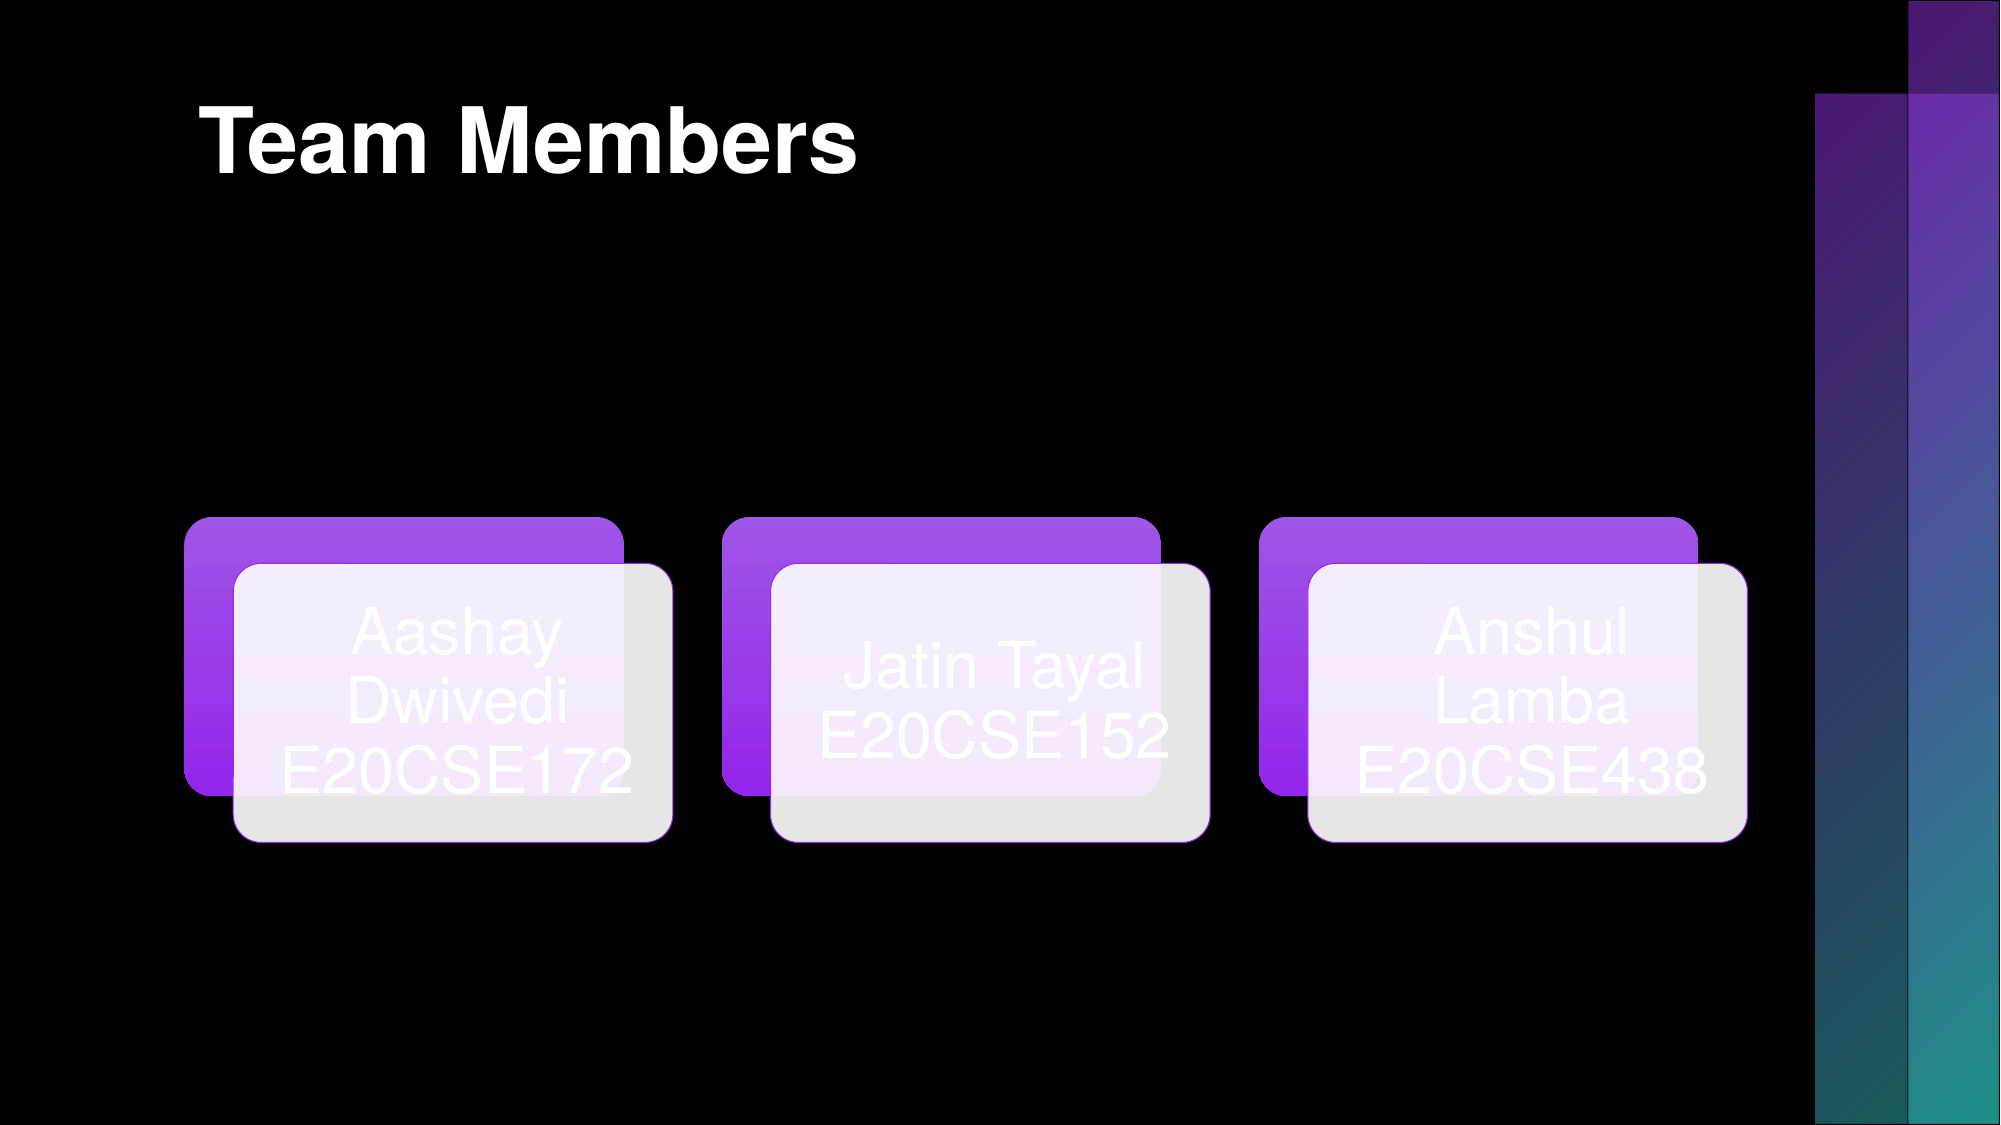

# Team Members

Aashay Dwivedi E20CSE172
Jatin Tayal E20CSE152
Anshul Lamba E20CSE438